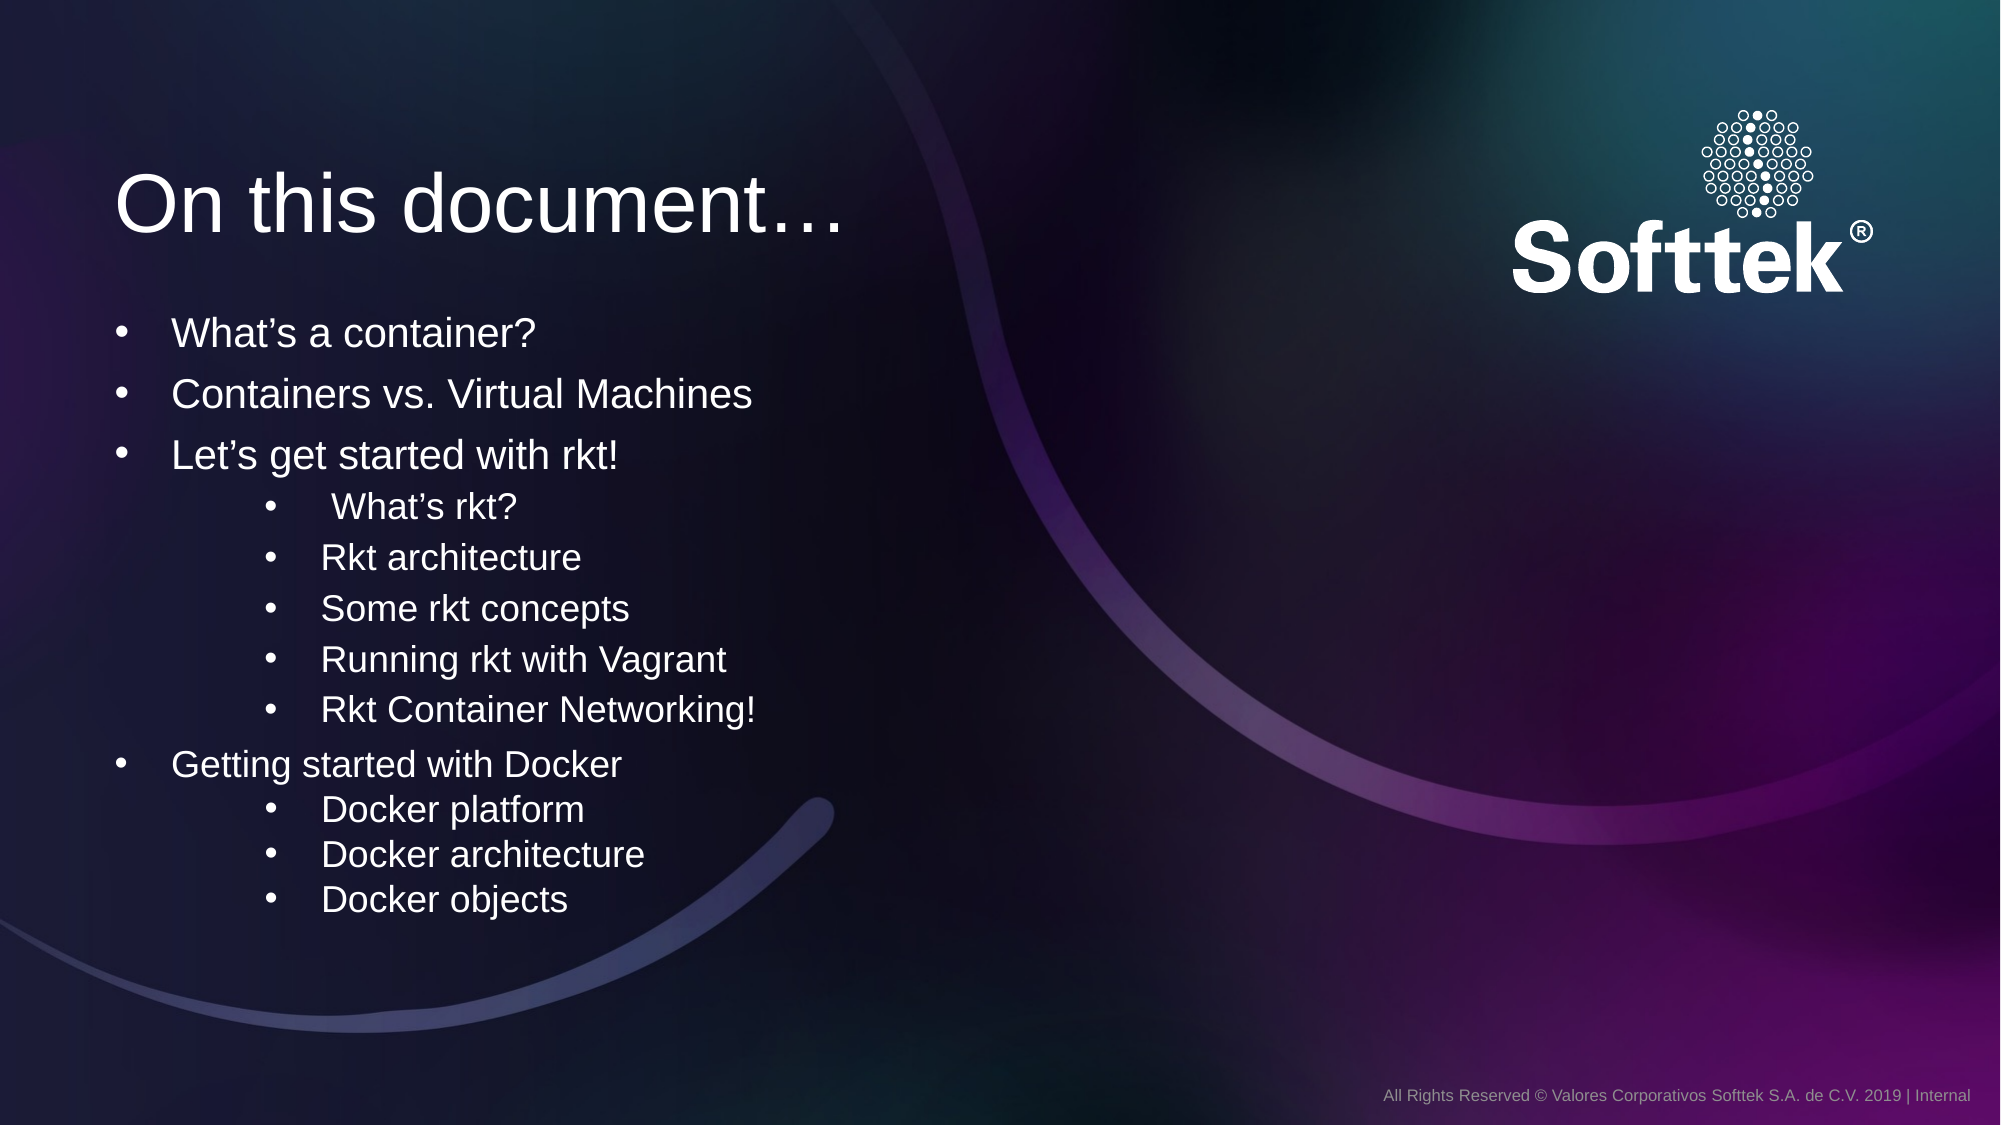

# On this document…
What’s a container?
Containers vs. Virtual Machines
Let’s get started with rkt!
 What’s rkt?
Rkt architecture
Some rkt concepts
Running rkt with Vagrant
Rkt Container Networking!

Getting started with Docker
Docker platform
Docker architecture
Docker objects